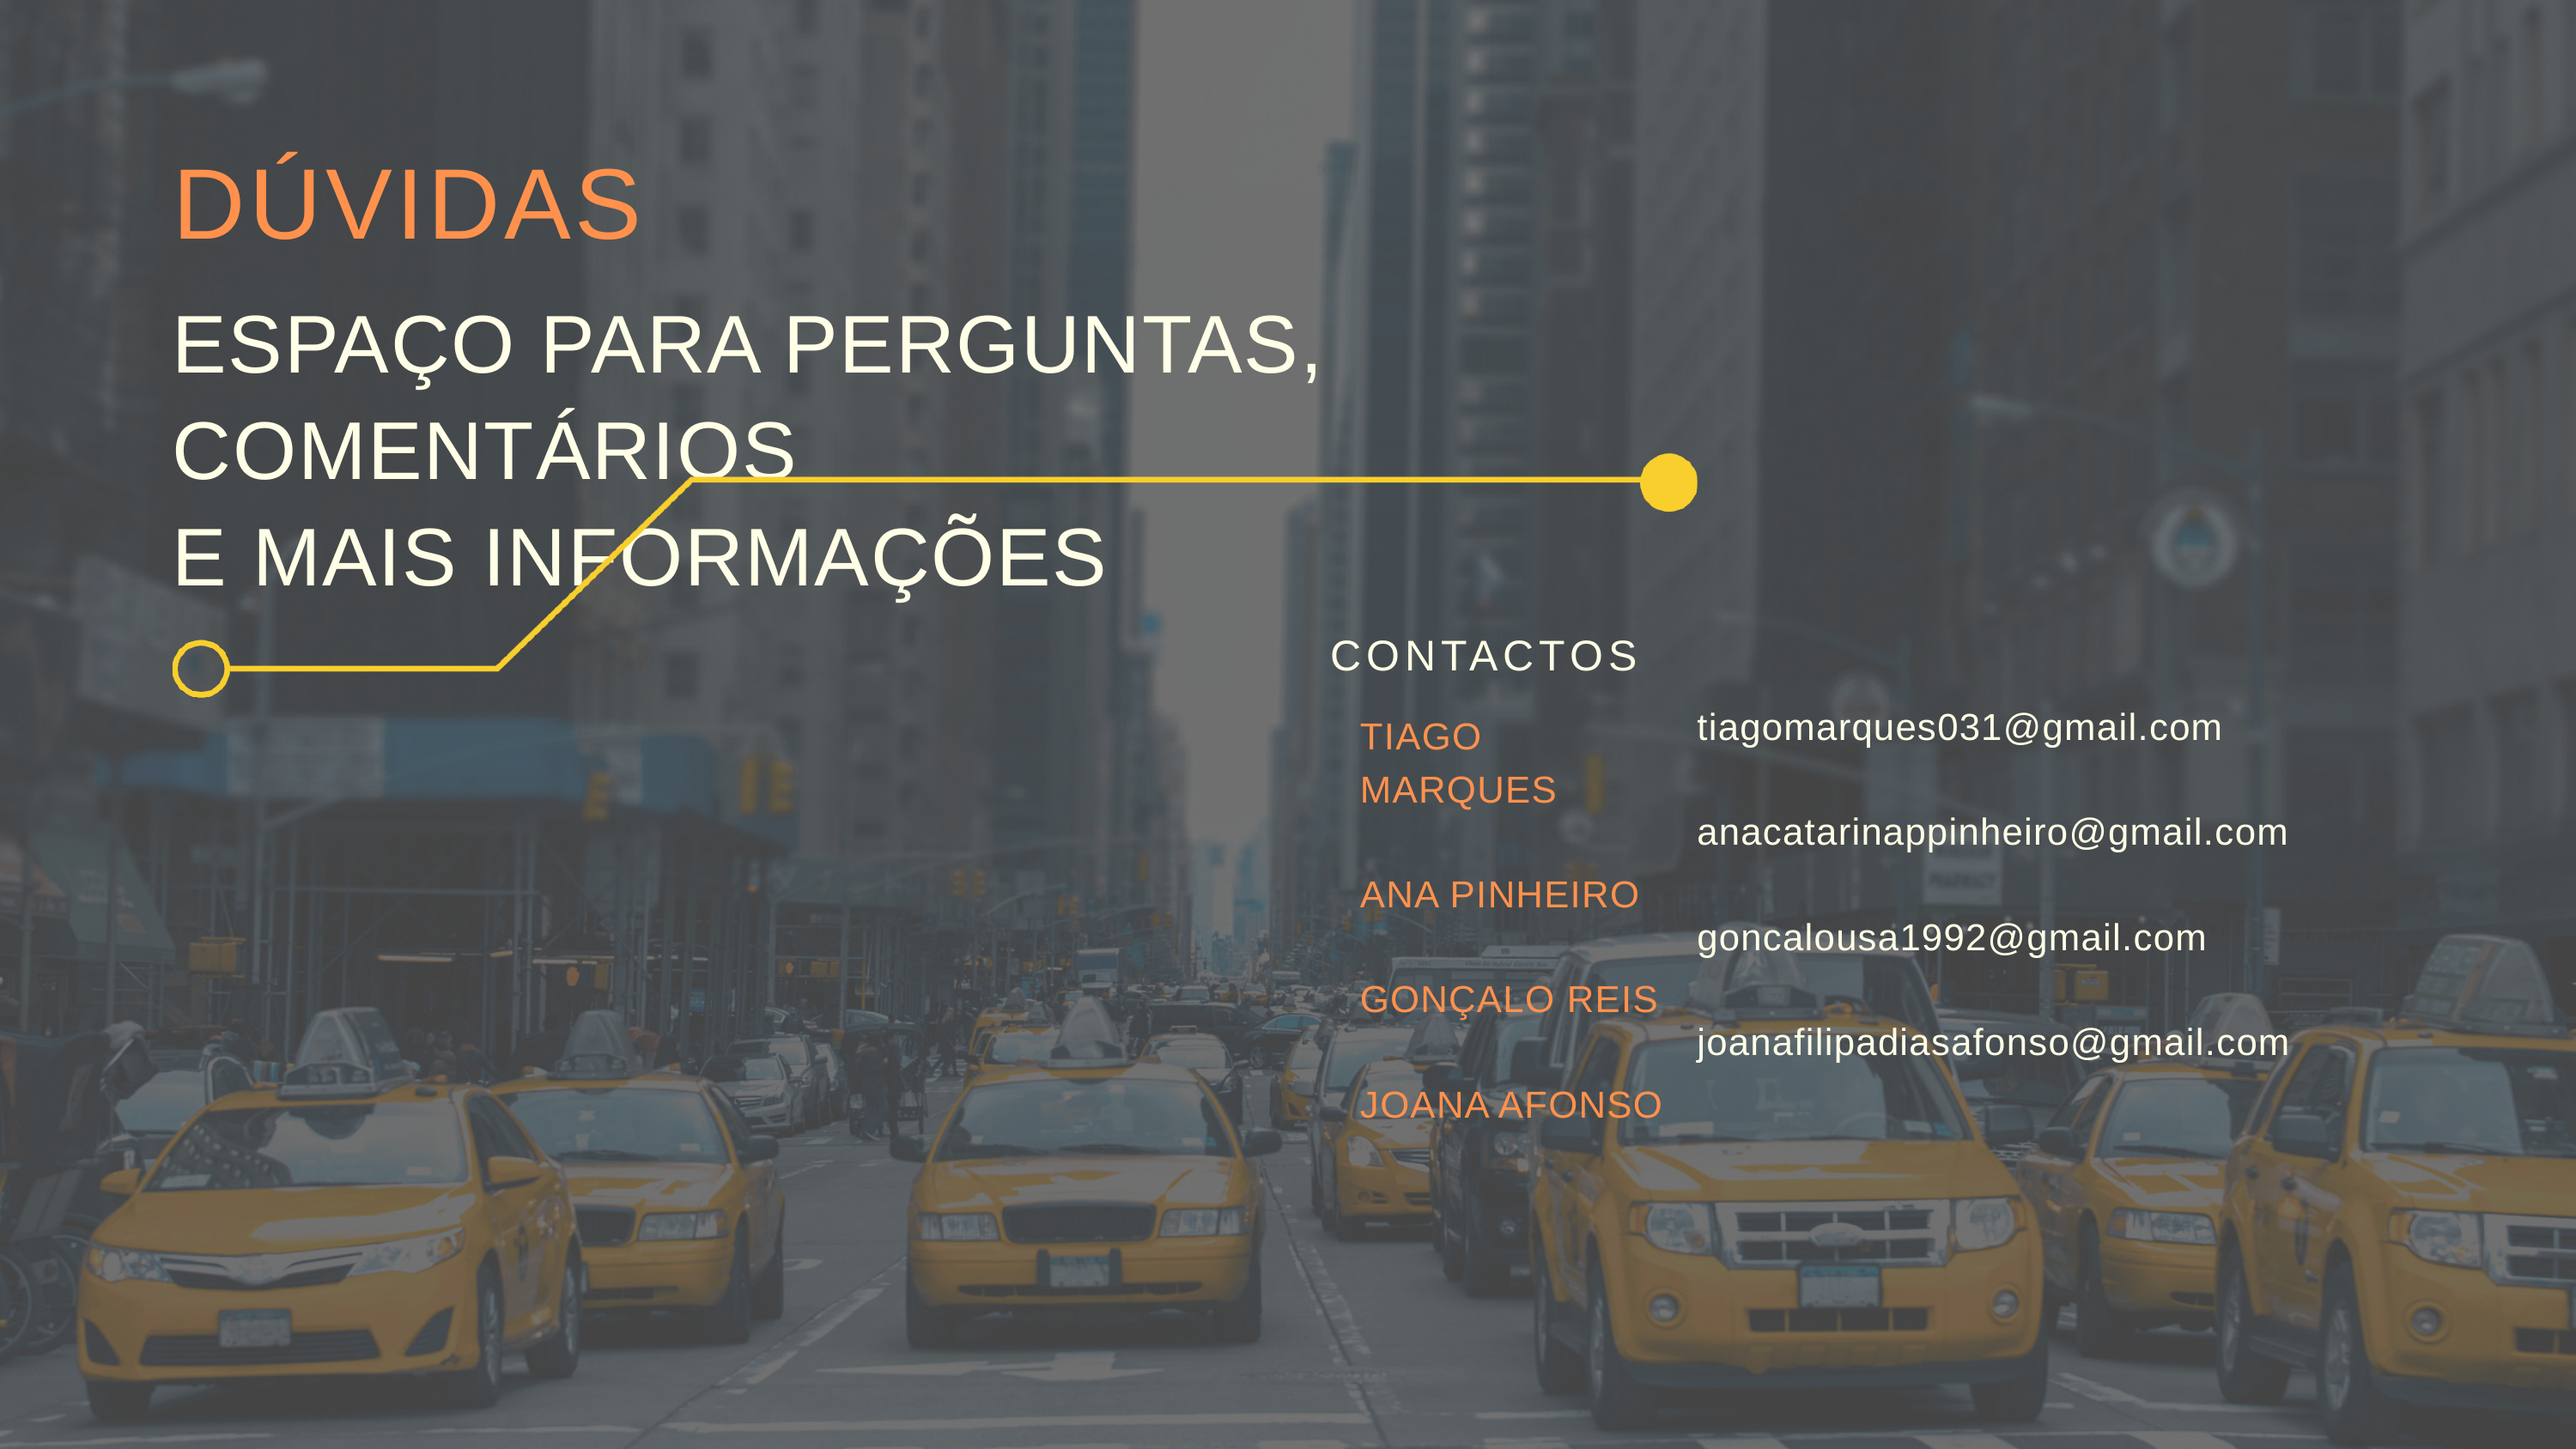

DÚVIDAS
ESPAÇO PARA PERGUNTAS, COMENTÁRIOS
E MAIS INFORMAÇÕES

CONTACTOS
tiagomarques031@gmail.com

anacatarinappinheiro@gmail.com

goncalousa1992@gmail.com

joanafilipadiasafonso@gmail.com

TIAGO MARQUES

ANA PINHEIRO

GONÇALO REIS

JOANA AFONSO